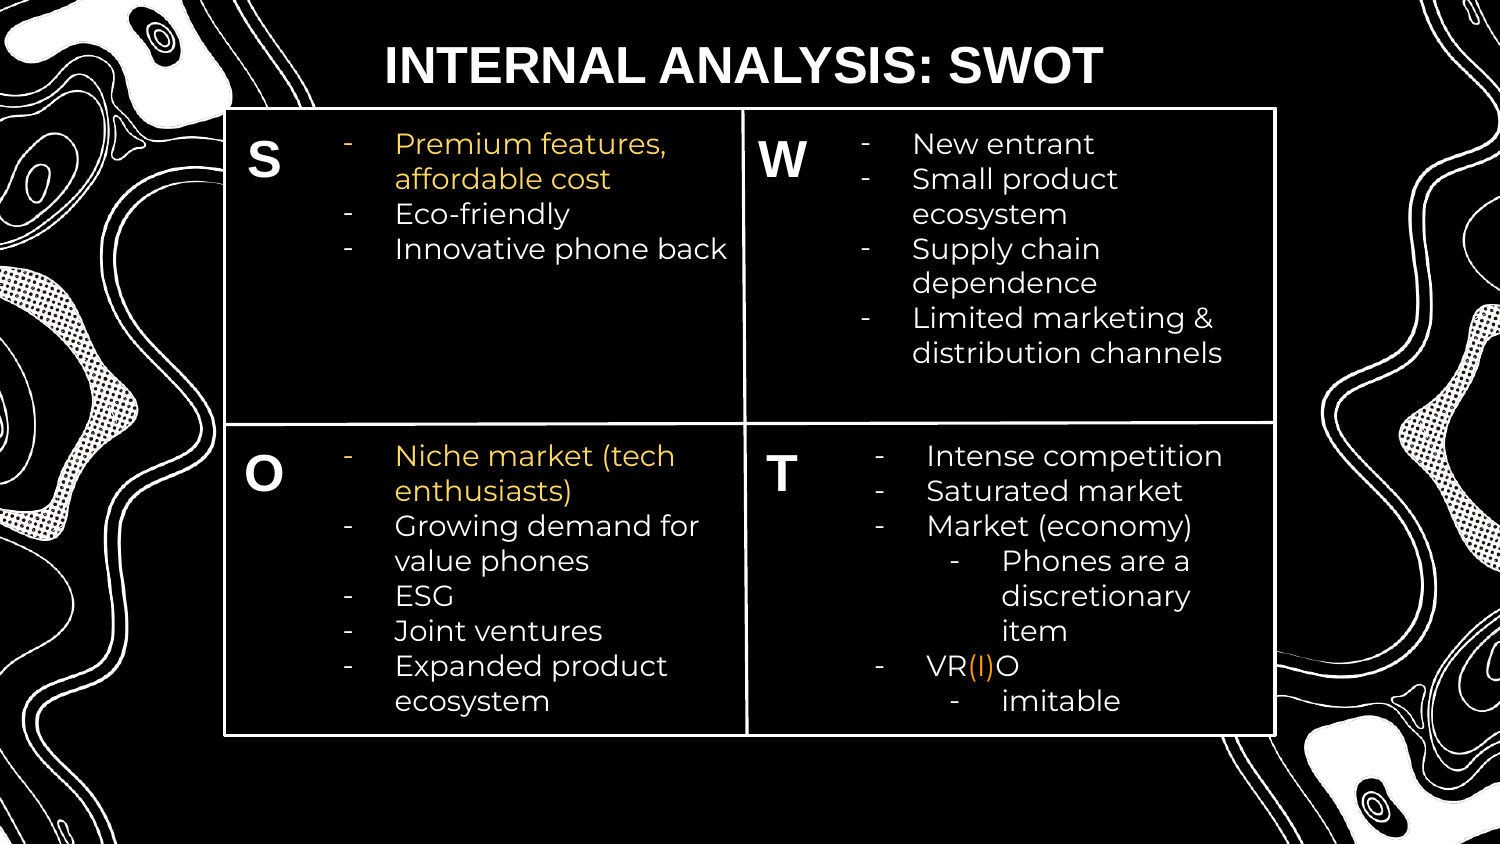

# INTERNAL ANALYSIS: SWOT
S
Premium features, affordable cost
Eco-friendly
Innovative phone back
W
New entrant
Small product ecosystem
Supply chain dependence
Limited marketing & distribution channels
Niche market (tech enthusiasts)
Growing demand for value phones
ESG
Joint ventures
Expanded product ecosystem
Intense competition
Saturated market
Market (economy)
Phones are a discretionary item
VR(I)O
imitable
O
T